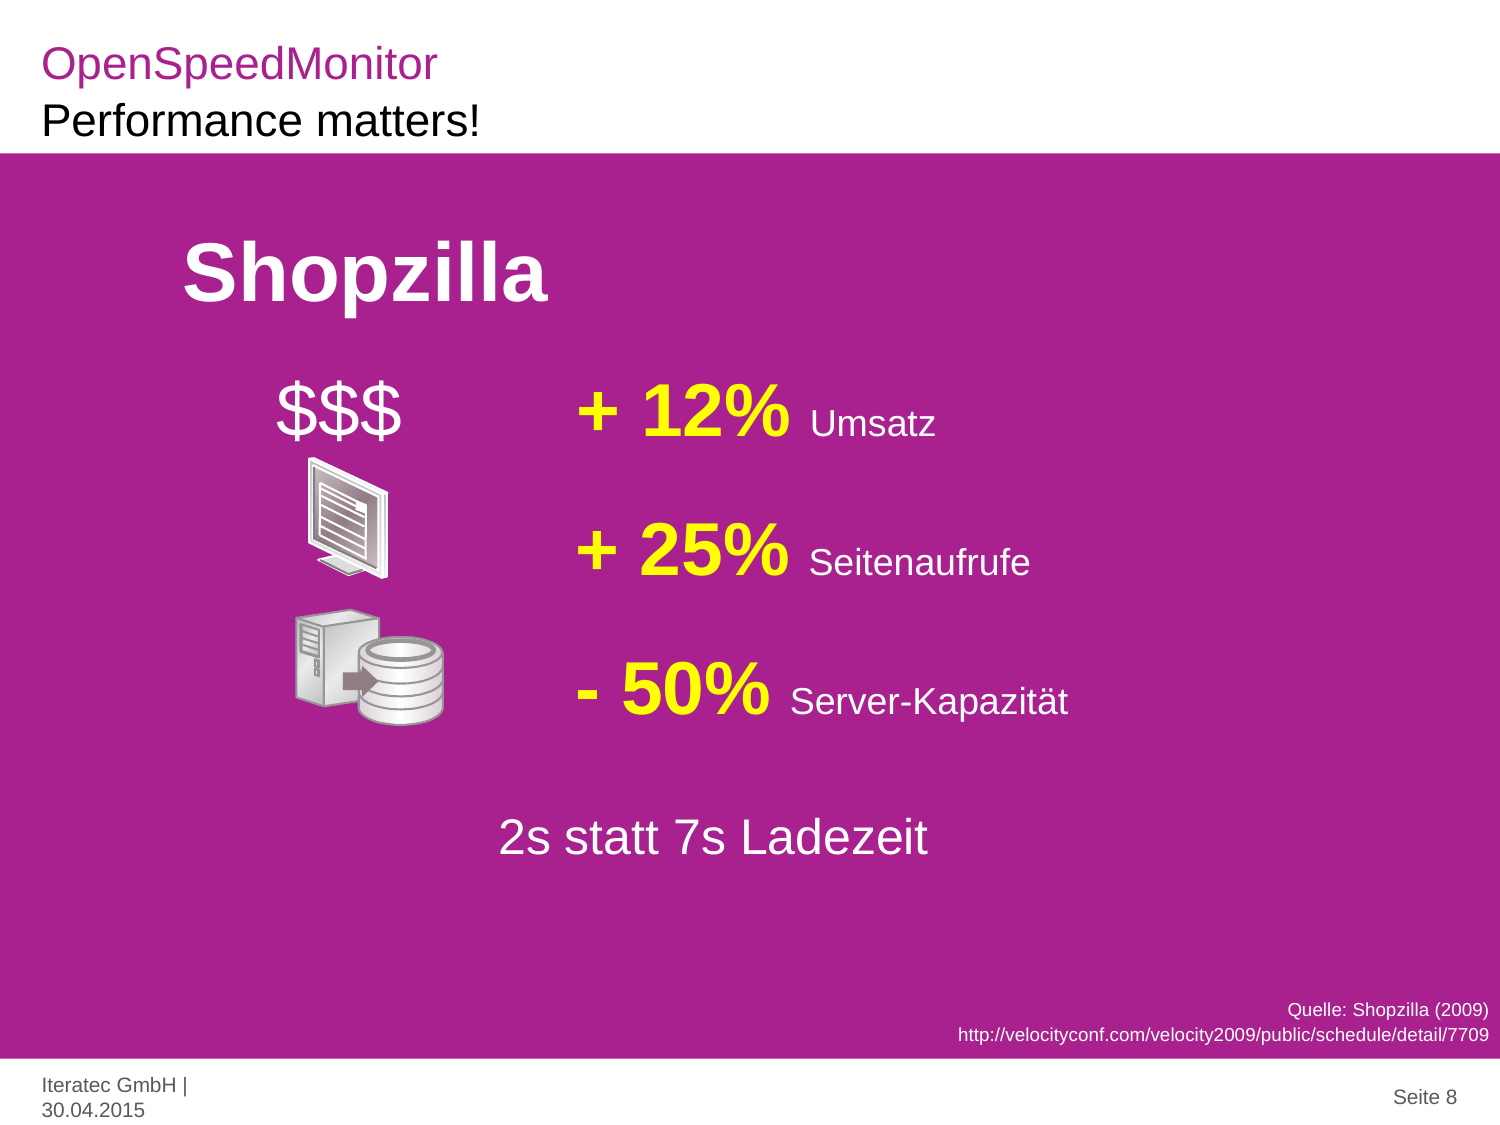

# OpenSpeedMonitor

Performance matters!

Shopzilla
$$$		+ 12% Umsatz

		+ 25% Seitenaufrufe

		- 50% Server-Kapazität
	2s statt 7s Ladezeit
Quelle: Shopzilla (2009)
http://velocityconf.com/velocity2009/public/schedule/detail/7709
Iteratec GmbH | 30.04.2015
Seite 8